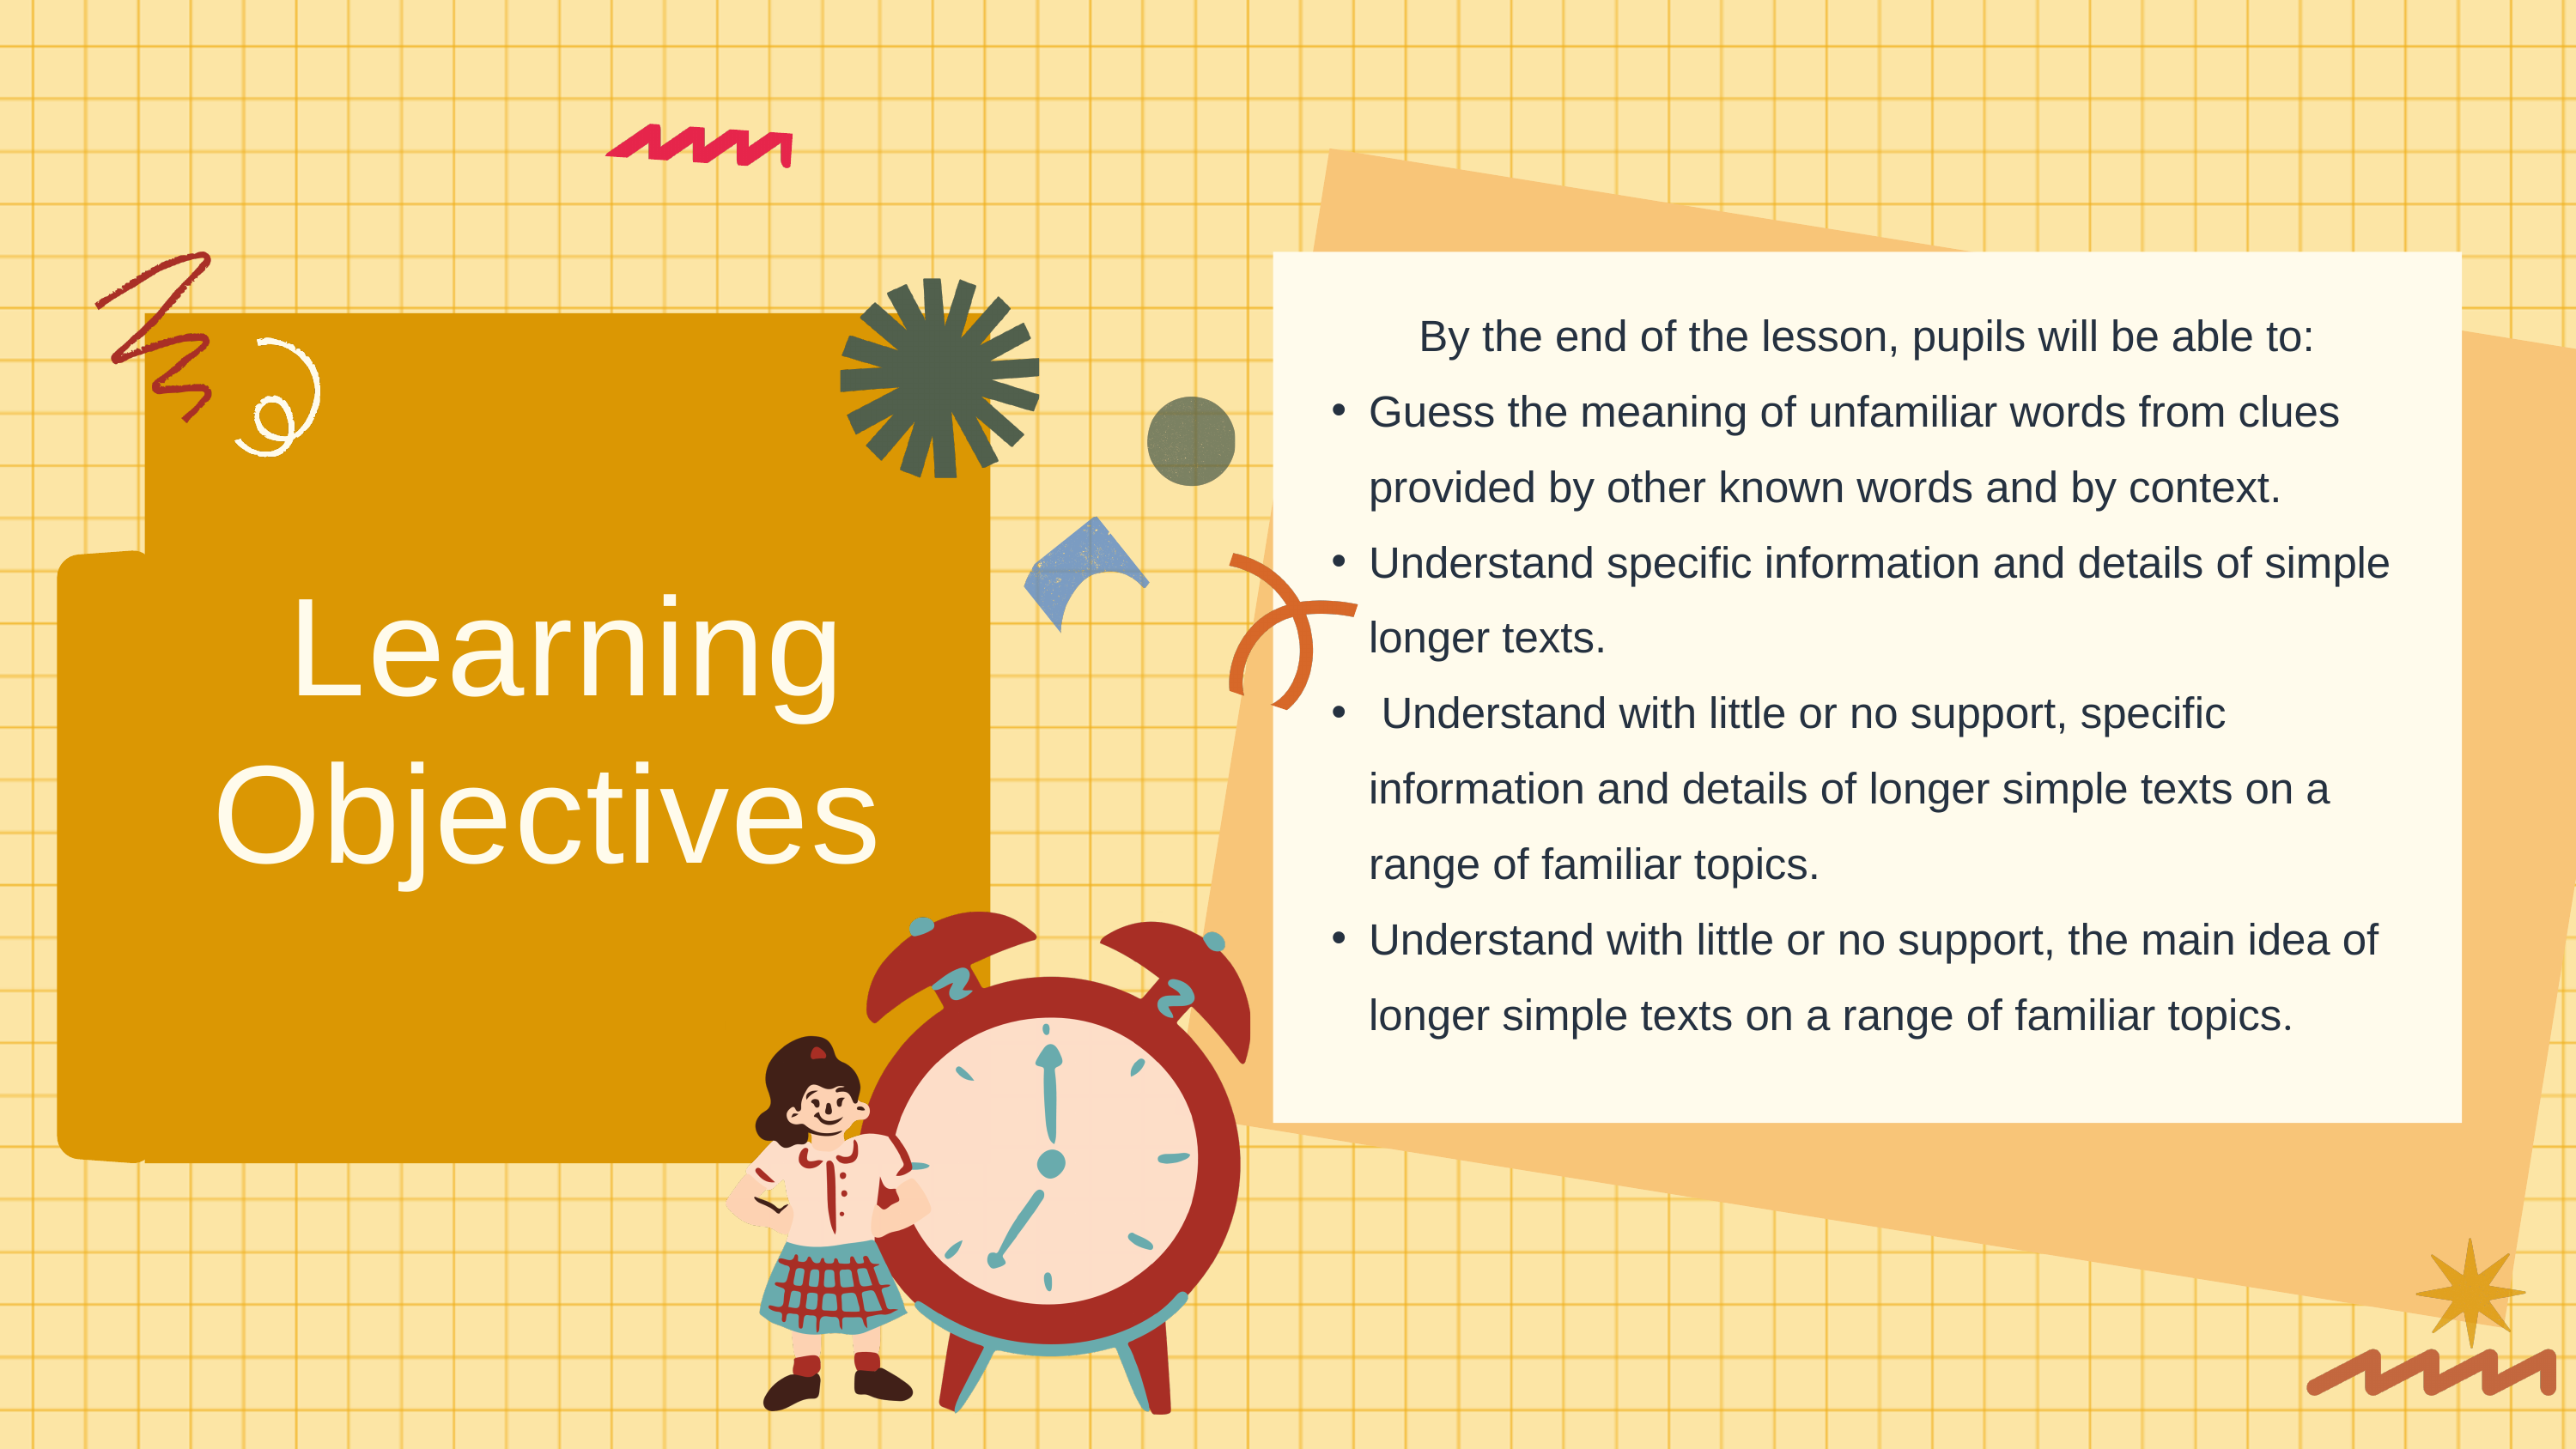

By the end of the lesson, pupils will be able to:
Guess the meaning of unfamiliar words from clues provided by other known words and by context.
Understand specific information and details of simple longer texts.
 Understand with little or no support, specific information and details of longer simple texts on a range of familiar topics.
Understand with little or no support, the main idea of longer simple texts on a range of familiar topics.

Learning Objectives